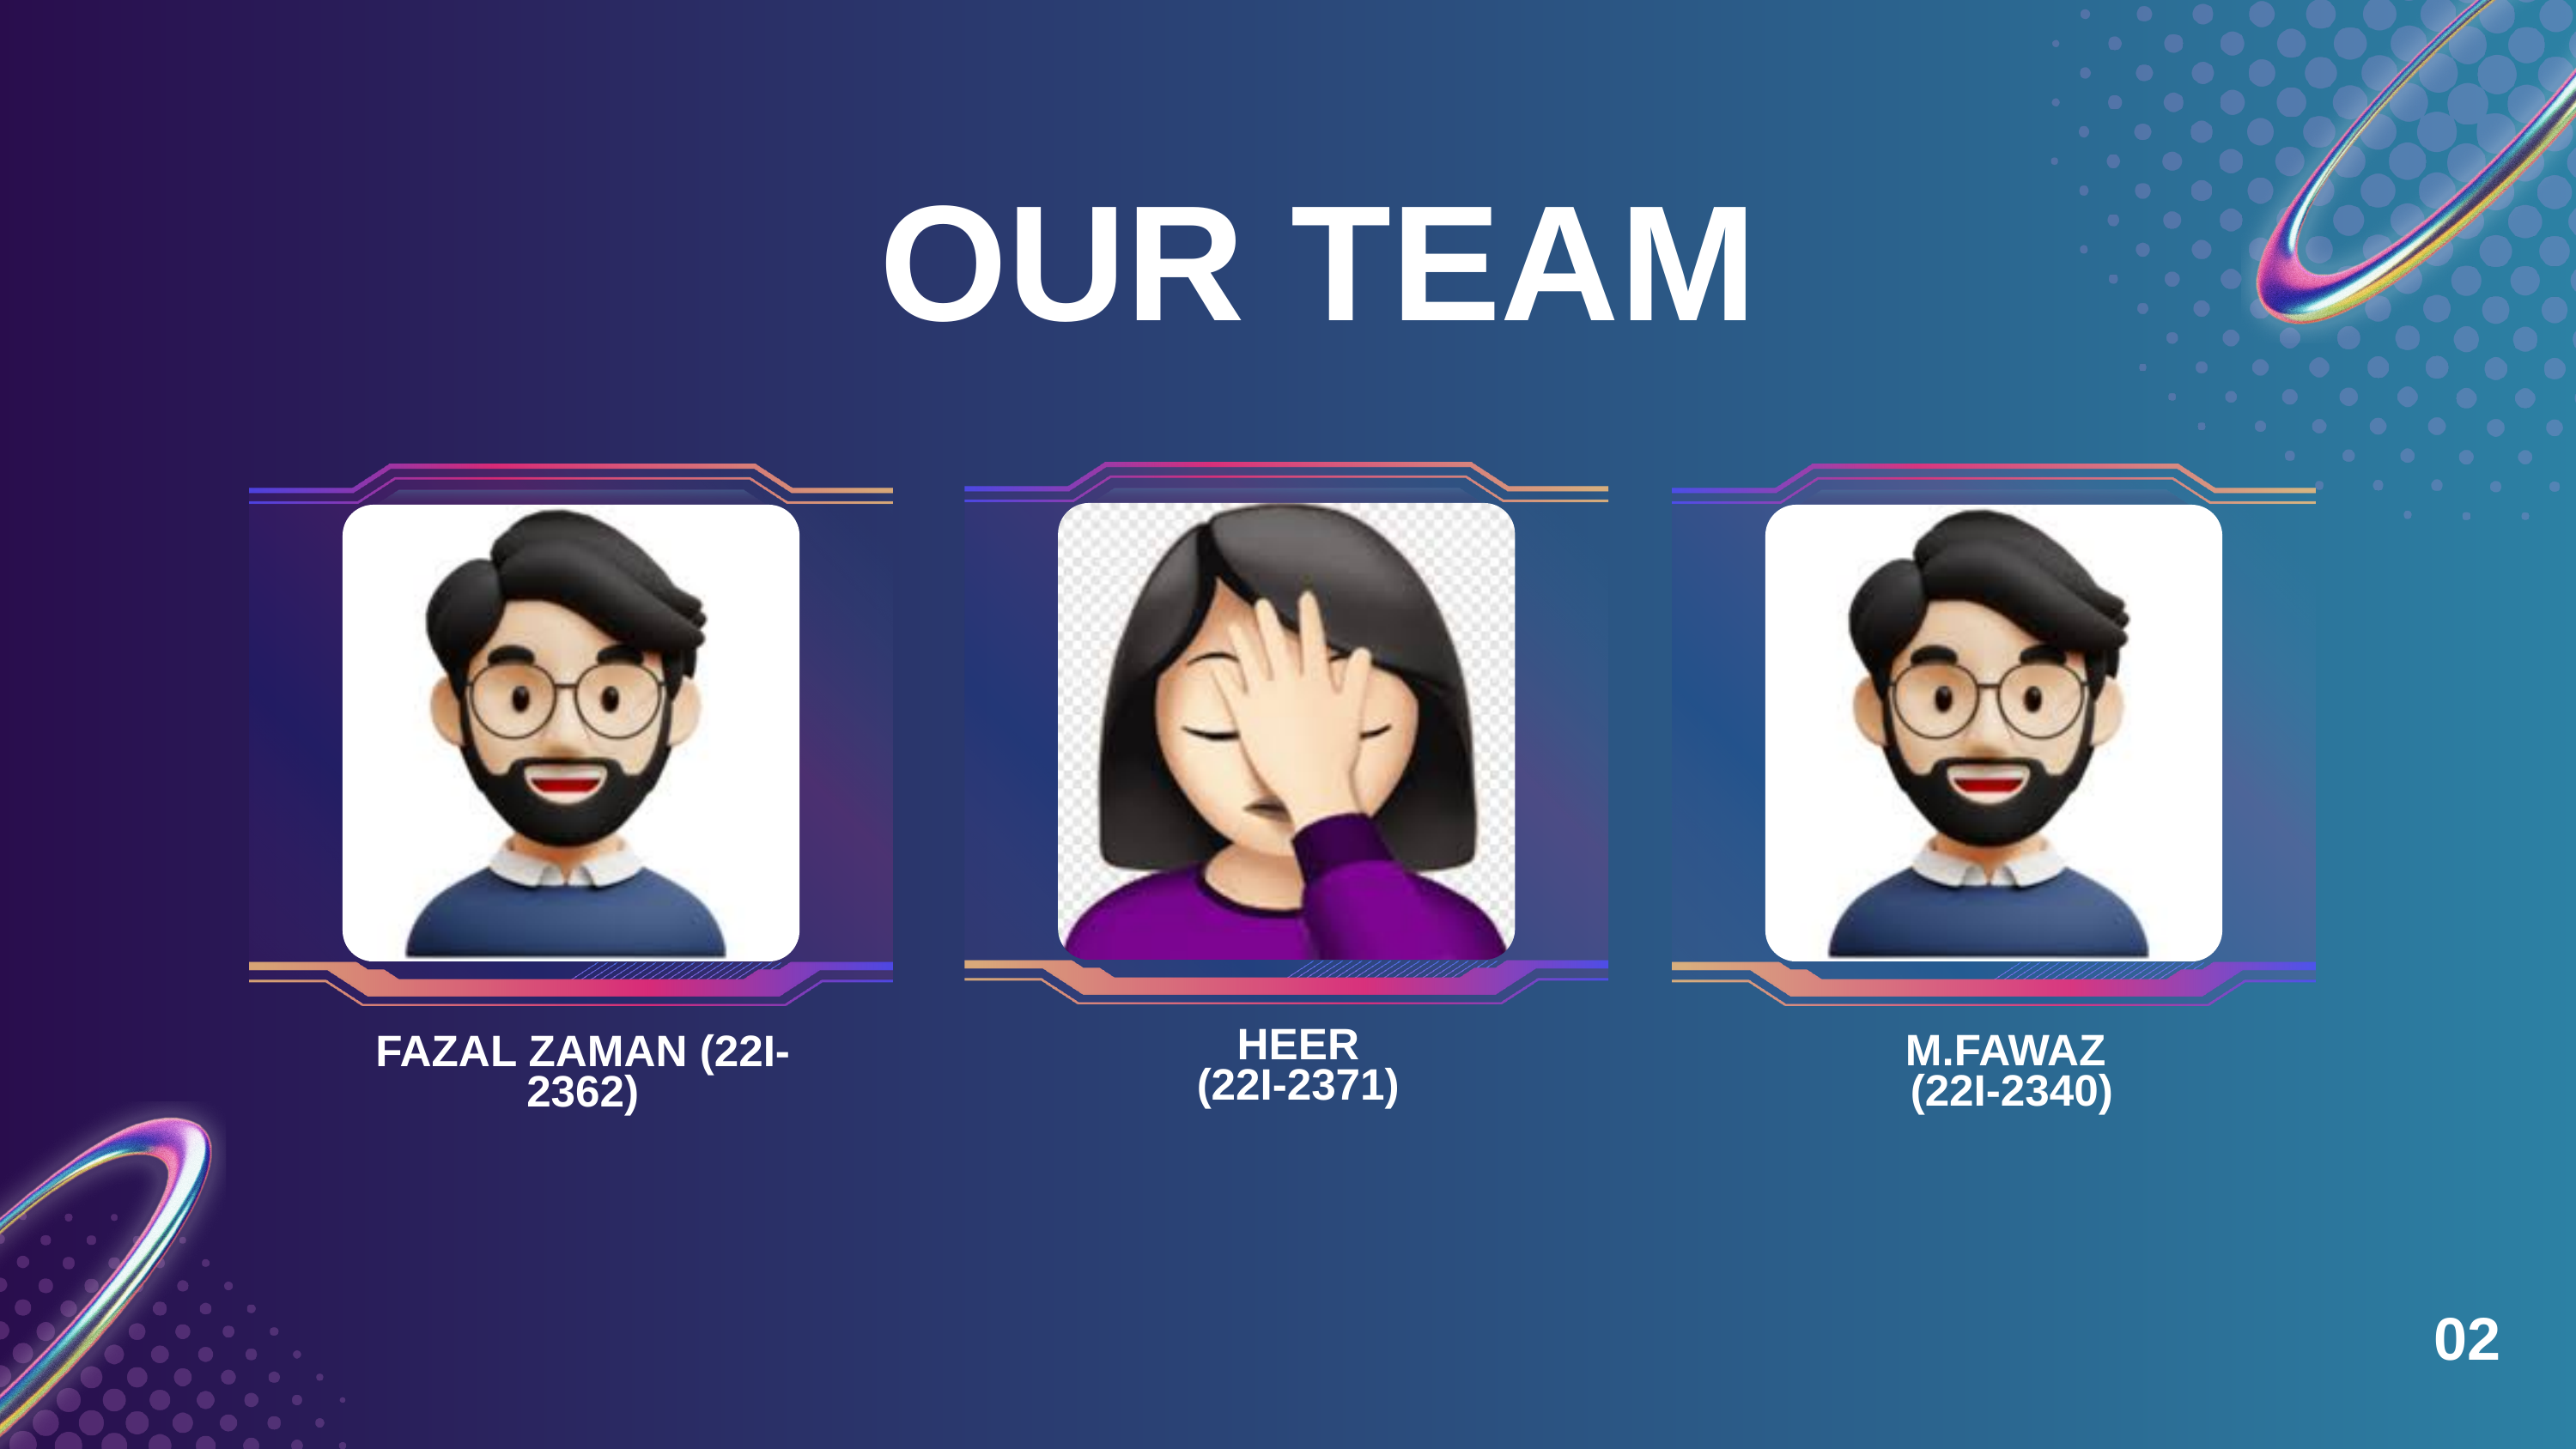

OUR TEAM

FAZAL ZAMAN (22I-2362)

HEER
(22I-2371)
M.FAWAZ
 (22I-2340)

02